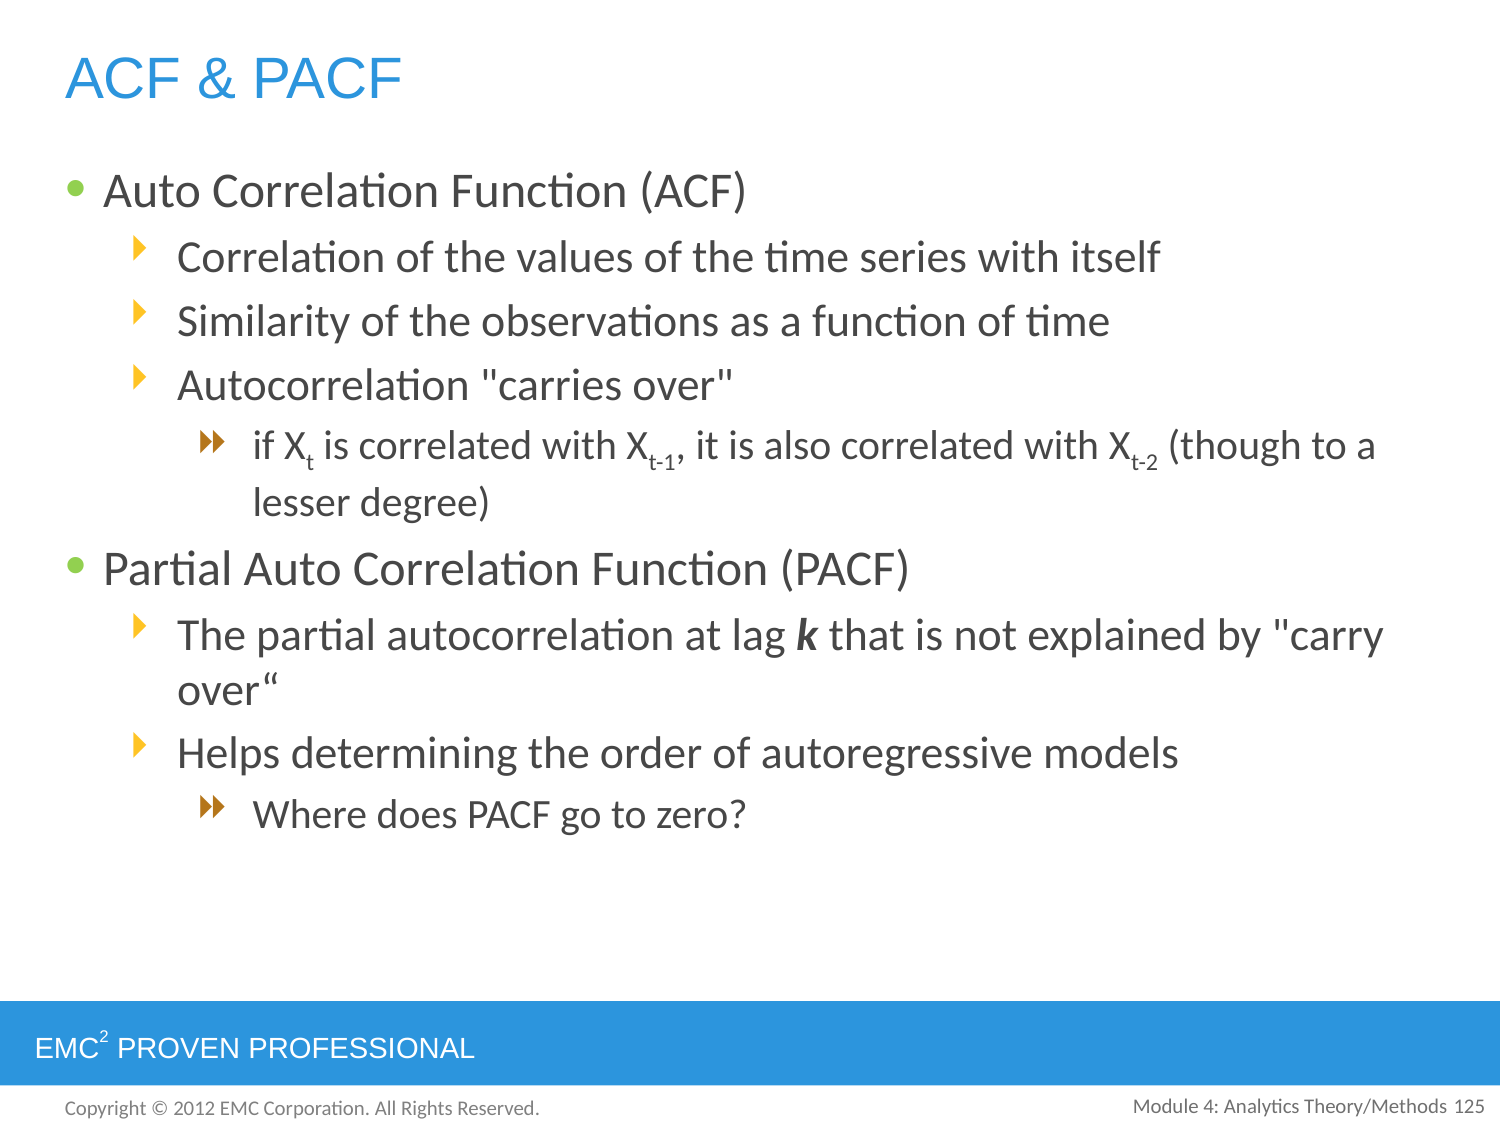

# ACF & PACF
Auto Correlation Function (ACF)
Correlation of the values of the time series with itself
Similarity of the observations as a function of time
Autocorrelation "carries over"
if Xt is correlated with Xt-1, it is also correlated with Xt-2 (though to a lesser degree)
Partial Auto Correlation Function (PACF)
The partial autocorrelation at lag k that is not explained by "carry over“
Helps determining the order of autoregressive models
Where does PACF go to zero?

Module 4: Analytics Theory/Methods
125